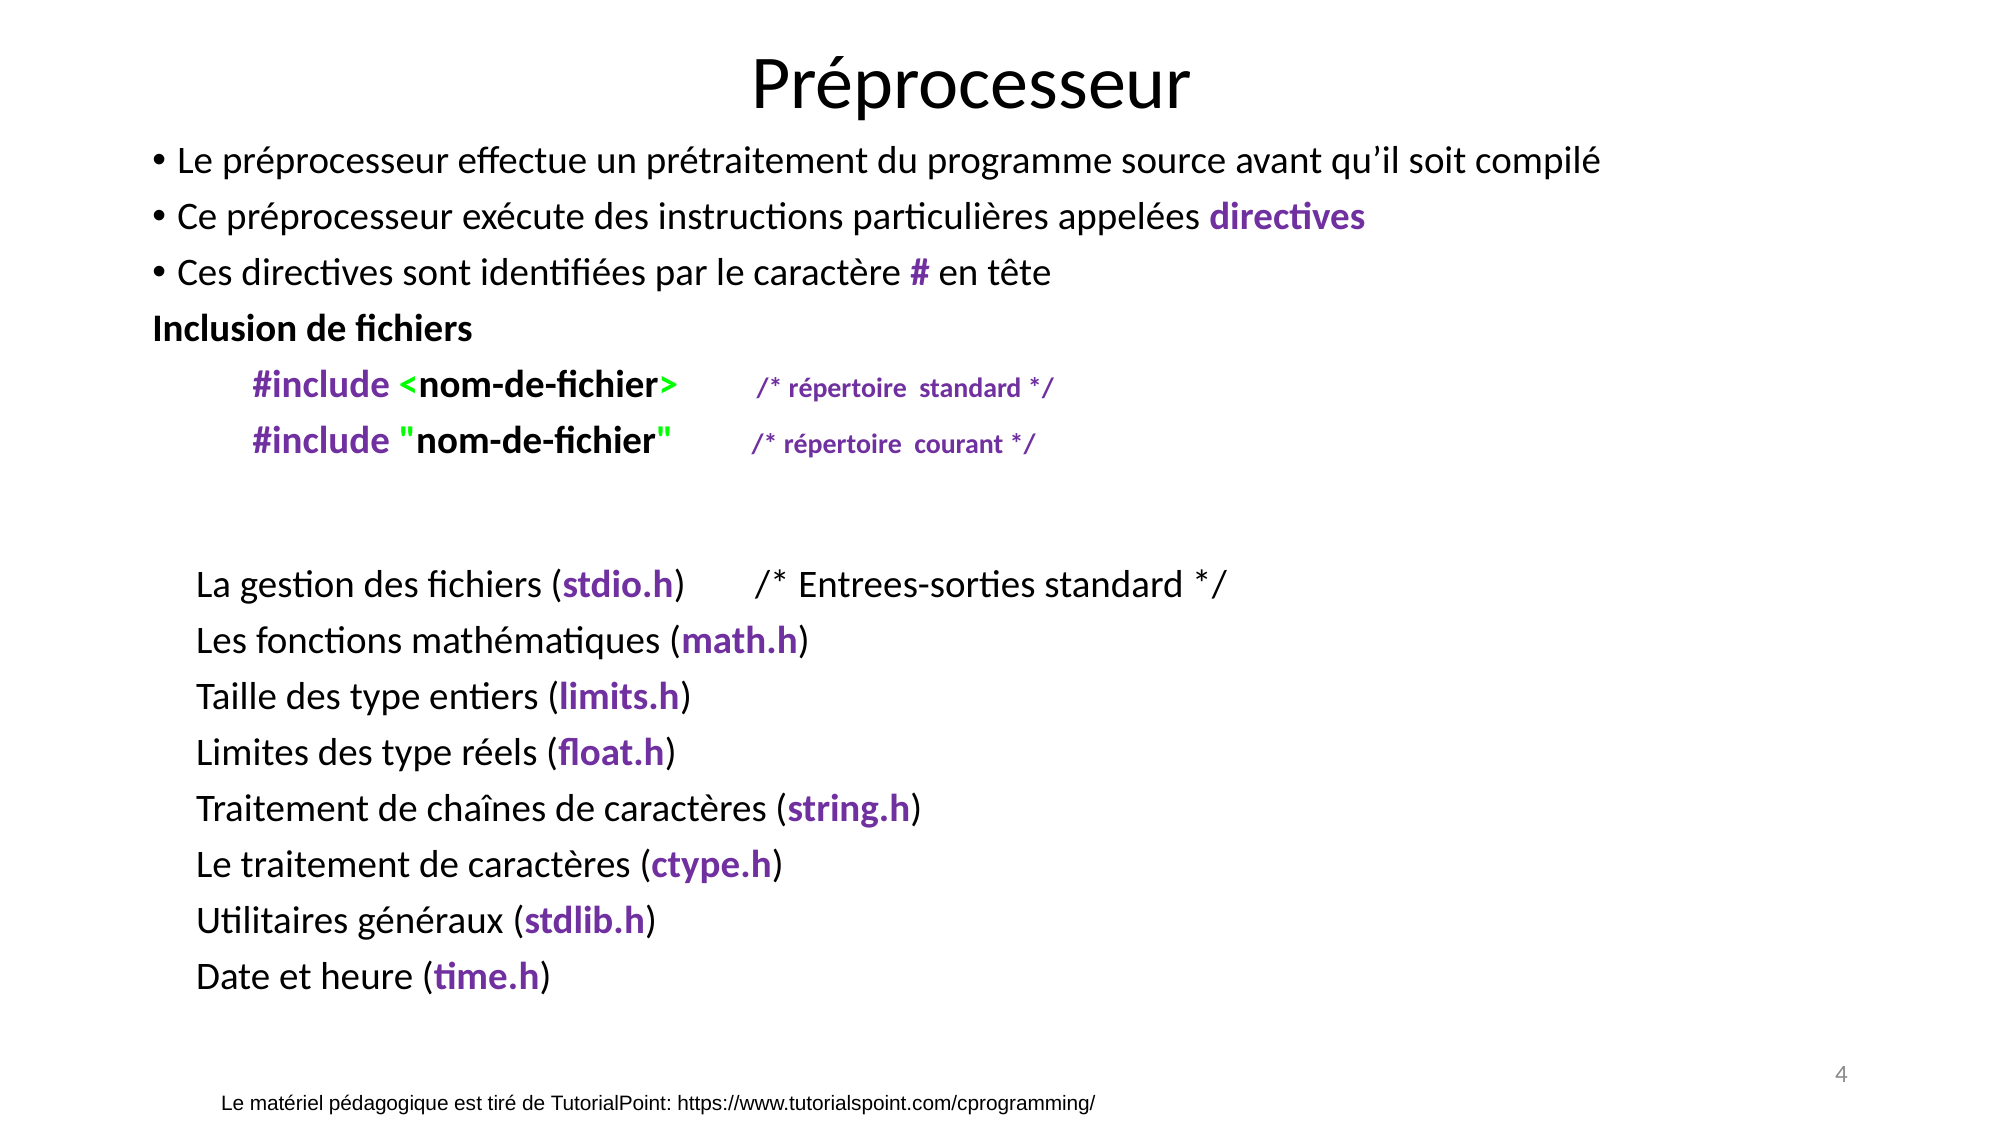

Préprocesseur
Le préprocesseur effectue un prétraitement du programme source avant qu’il soit compilé
Ce préprocesseur exécute des instructions particulières appelées directives
Ces directives sont identifiées par le caractère # en tête
Inclusion de fichiers
			#include <nom-de-fichier>         /* répertoire  standard */
			#include "nom-de-fichier"         /* répertoire  courant */

       La gestion des fichiers (stdio.h) 		/* Entrees-sorties standard */
     Les fonctions mathématiques (math.h)
     Taille des type entiers (limits.h)
     Limites des type réels (float.h)
     Traitement de chaînes de caractères (string.h)
     Le traitement de caractères (ctype.h)
     Utilitaires généraux (stdlib.h)
     Date et heure (time.h)

4